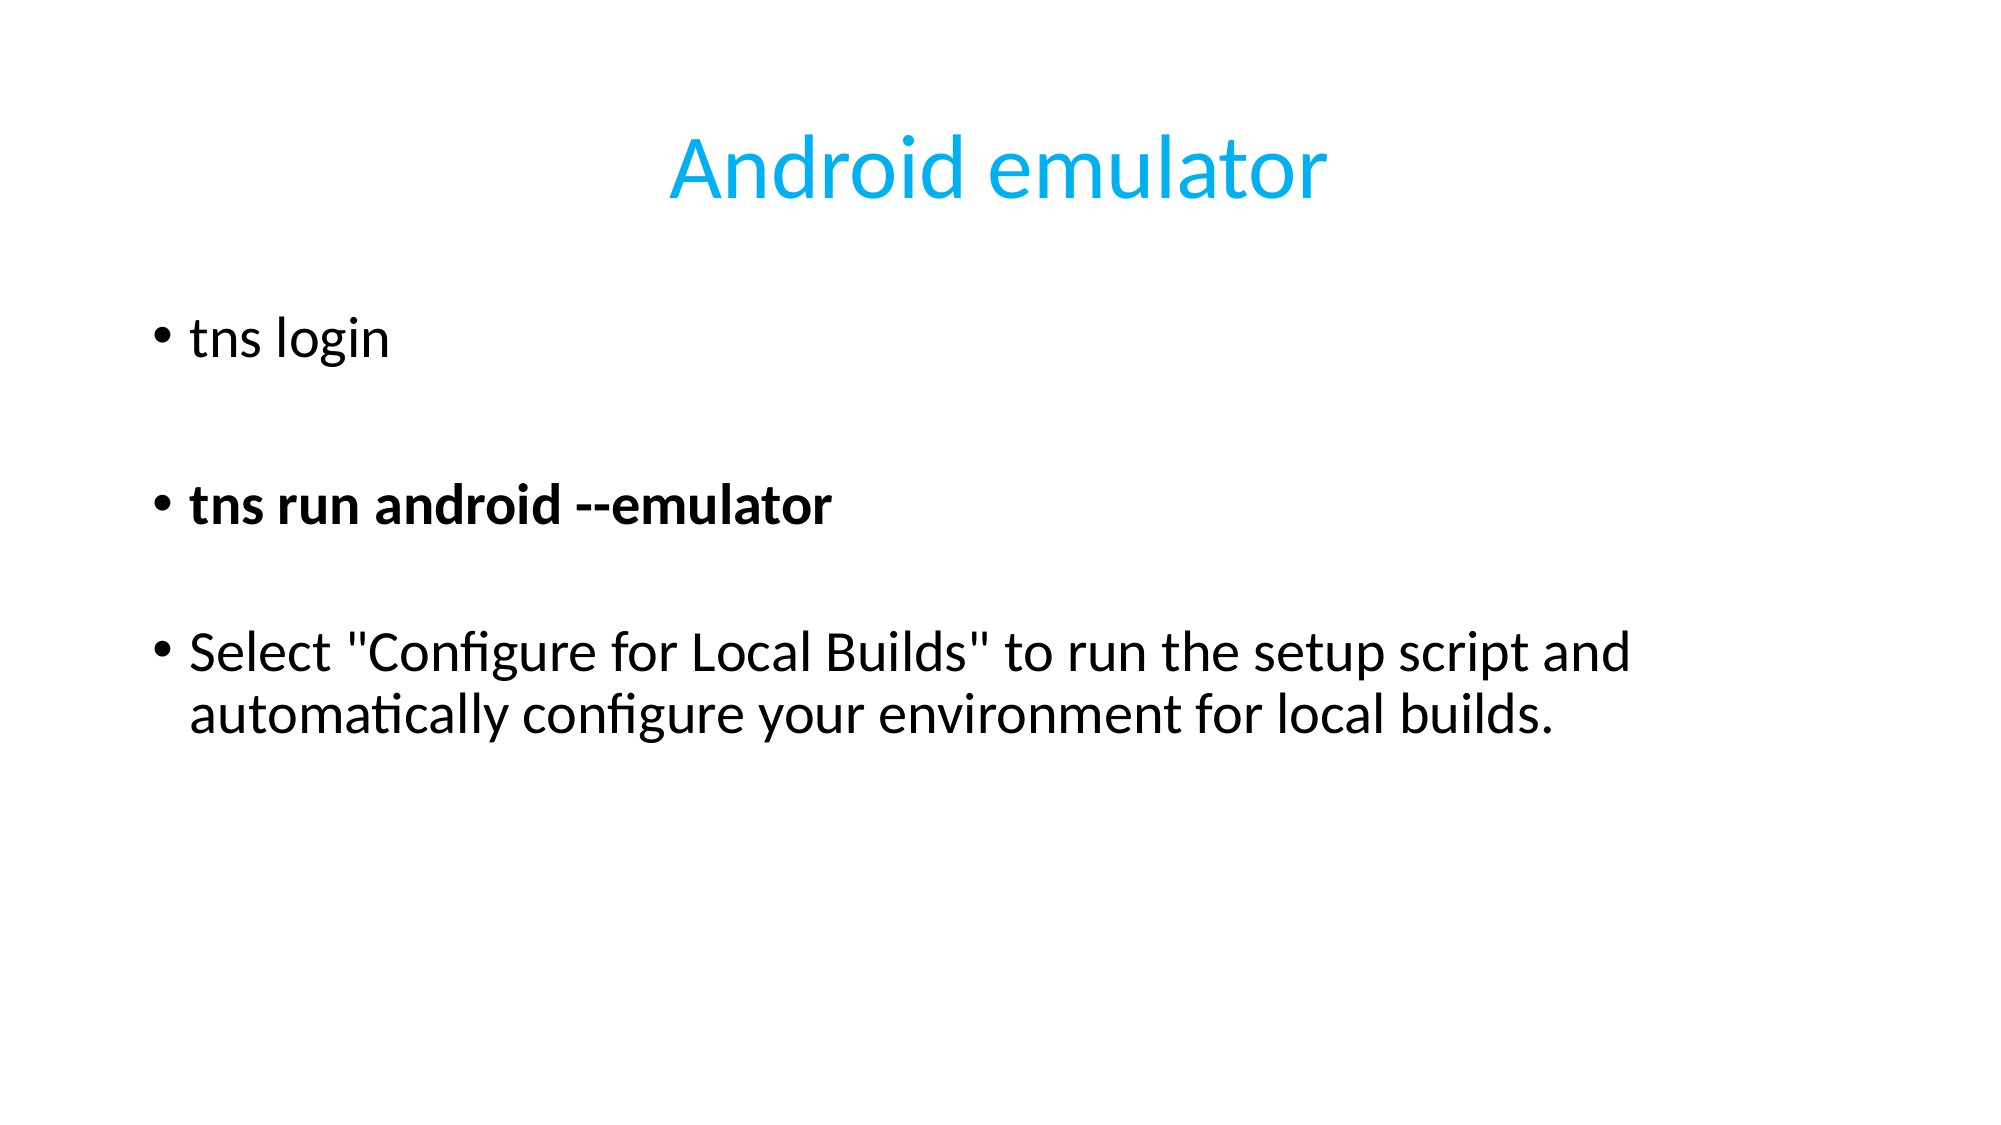

# Android emulator
tns login

tns run android --emulator
Select "Configure for Local Builds" to run the setup script and automatically configure your environment for local builds.